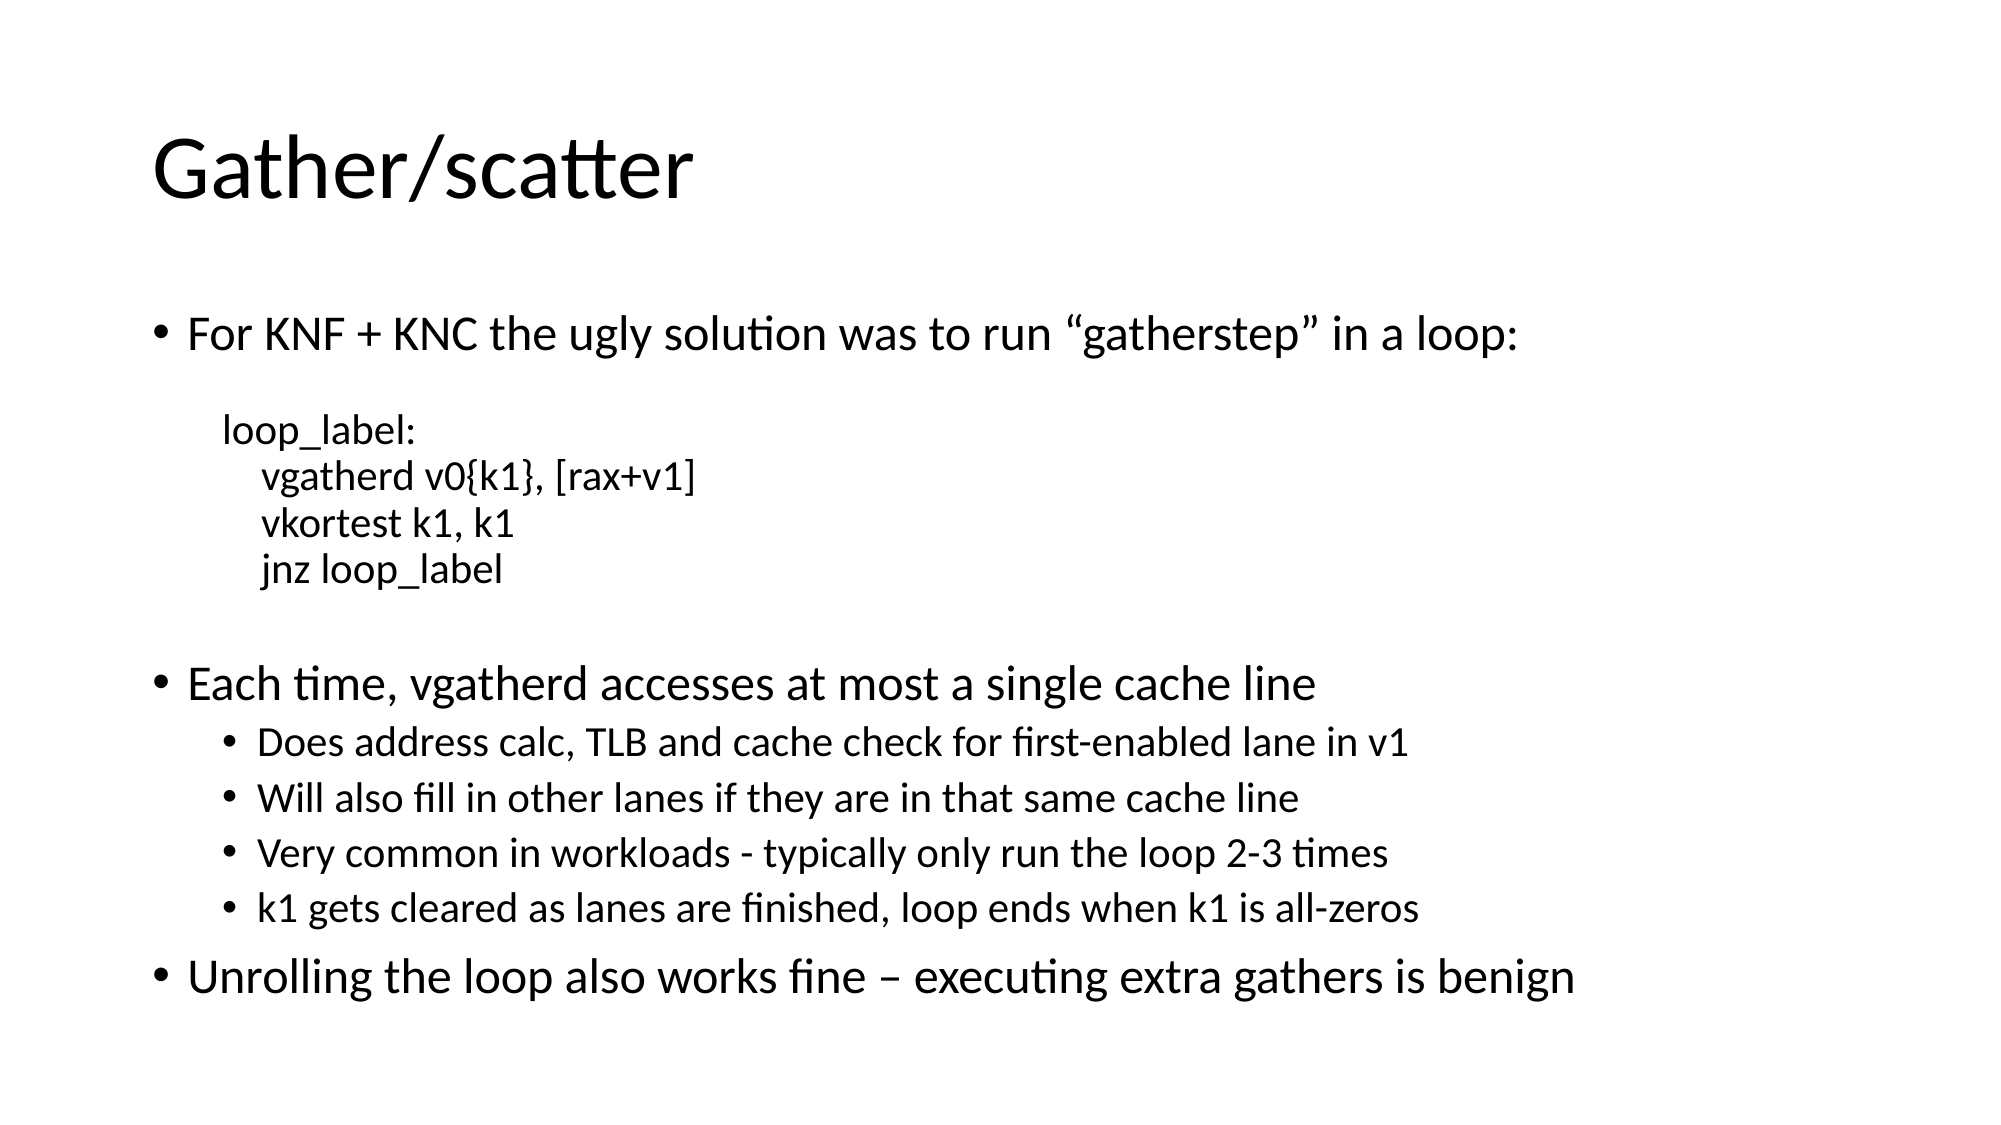

# Gather/scatter
For KNF + KNC the ugly solution was to run “gatherstep” in a loop:

		loop_label:
		    vgatherd v0{k1}, [rax+v1]
		    vkortest k1, k1
		    jnz loop_label

Each time, vgatherd accesses at most a single cache line
Does address calc, TLB and cache check for first-enabled lane in v1
Will also fill in other lanes if they are in that same cache line
Very common in workloads - typically only run the loop 2-3 times
k1 gets cleared as lanes are finished, loop ends when k1 is all-zeros
Unrolling the loop also works fine – executing extra gathers is benign